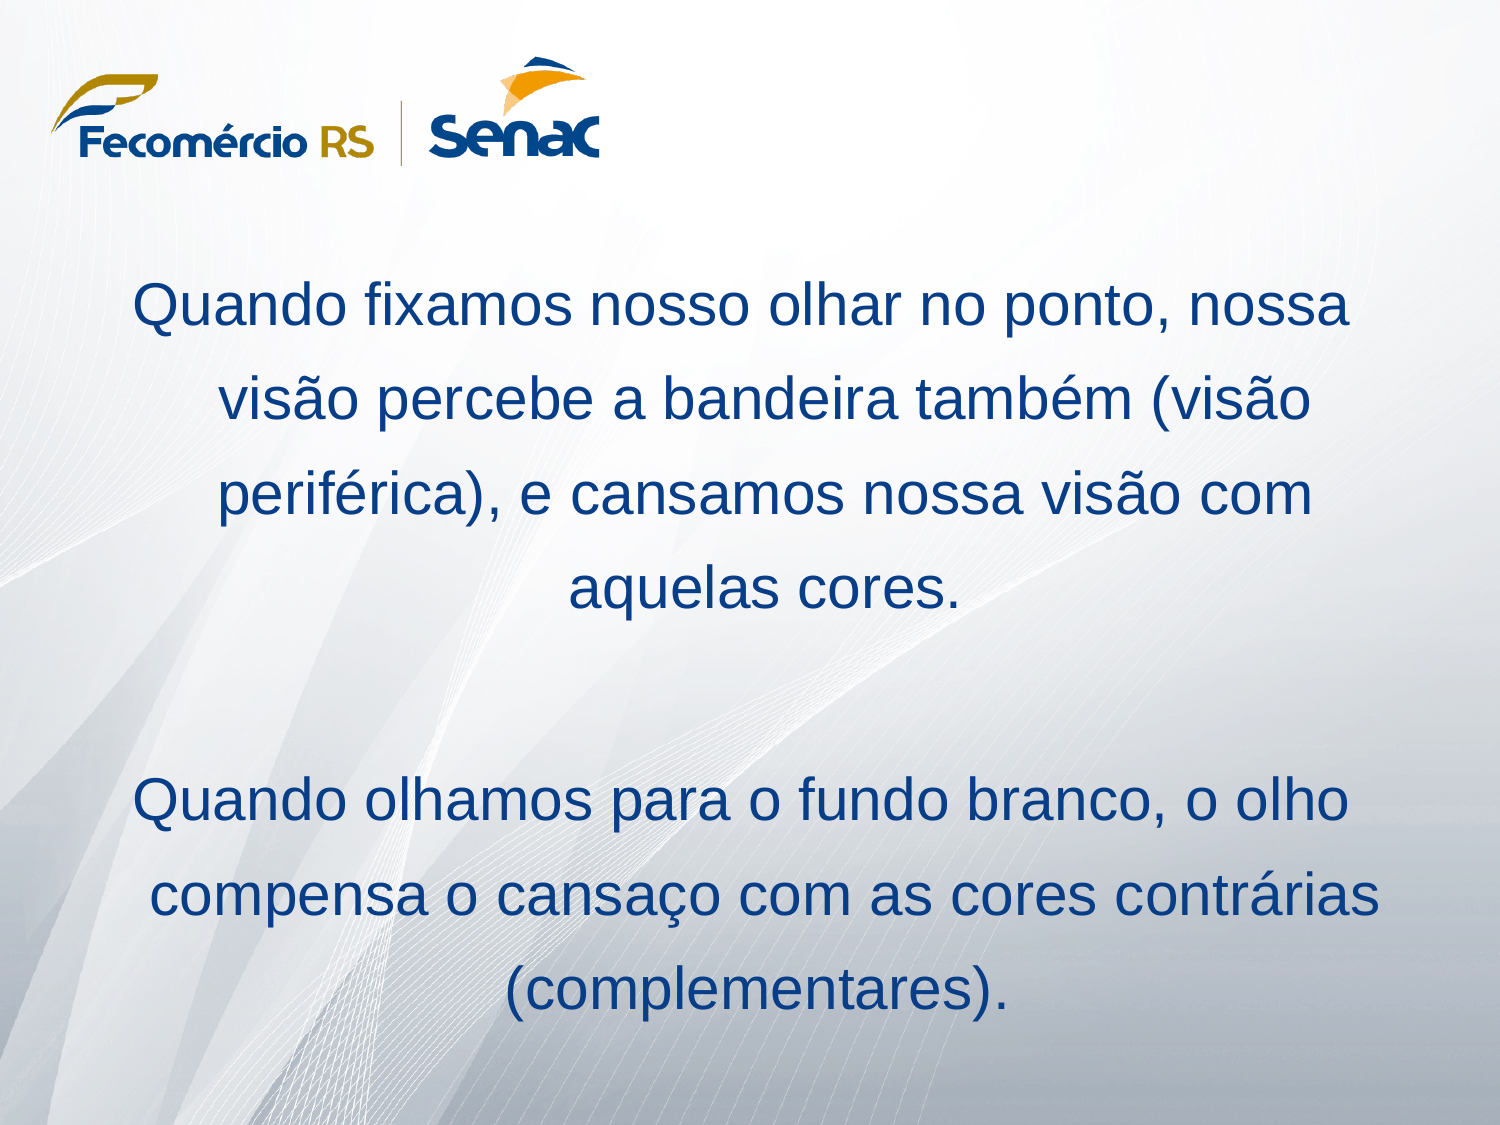

Quando fixamos nosso olhar no ponto, nossa visão percebe a bandeira também (visão periférica), e cansamos nossa visão com aquelas cores.

Quando olhamos para o fundo branco, o olho compensa o cansaço com as cores contrárias (complementares).